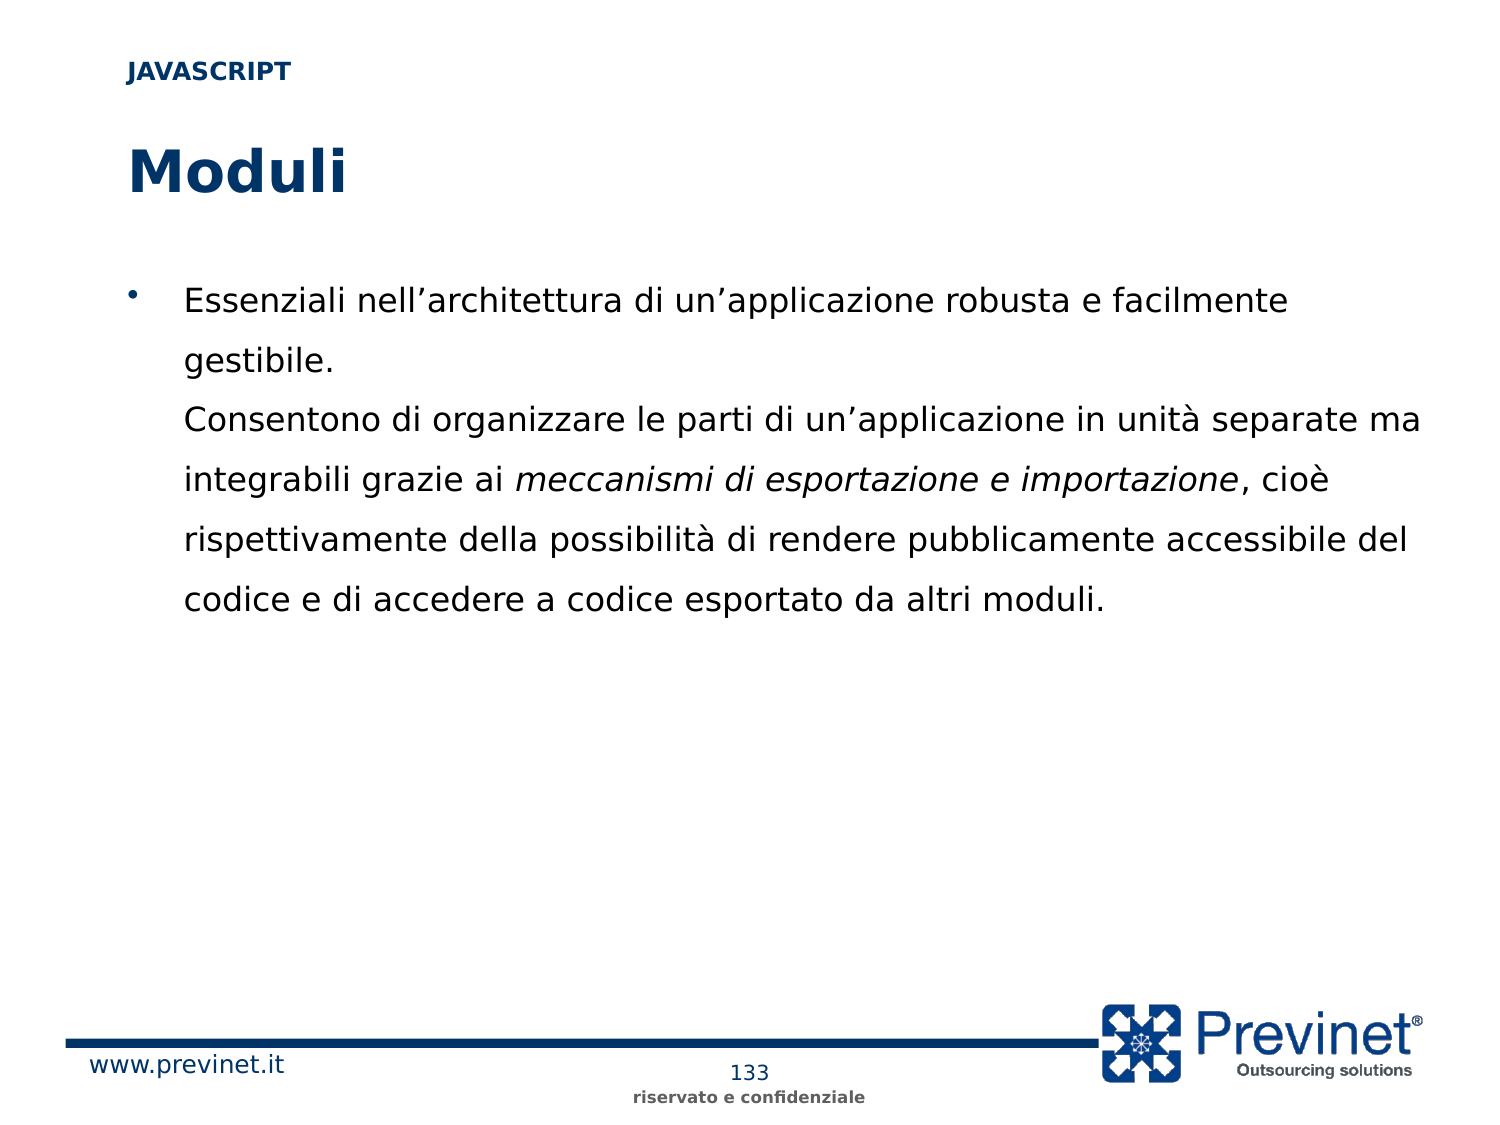

JavaScript
# Moduli
Essenziali nell’architettura di un’applicazione robusta e facilmente gestibile.
Consentono di organizzare le parti di un’applicazione in unità separate ma integrabili grazie ai meccanismi di esportazione e importazione, cioè rispettivamente della possibilità di rendere pubblicamente accessibile del codice e di accedere a codice esportato da altri moduli.